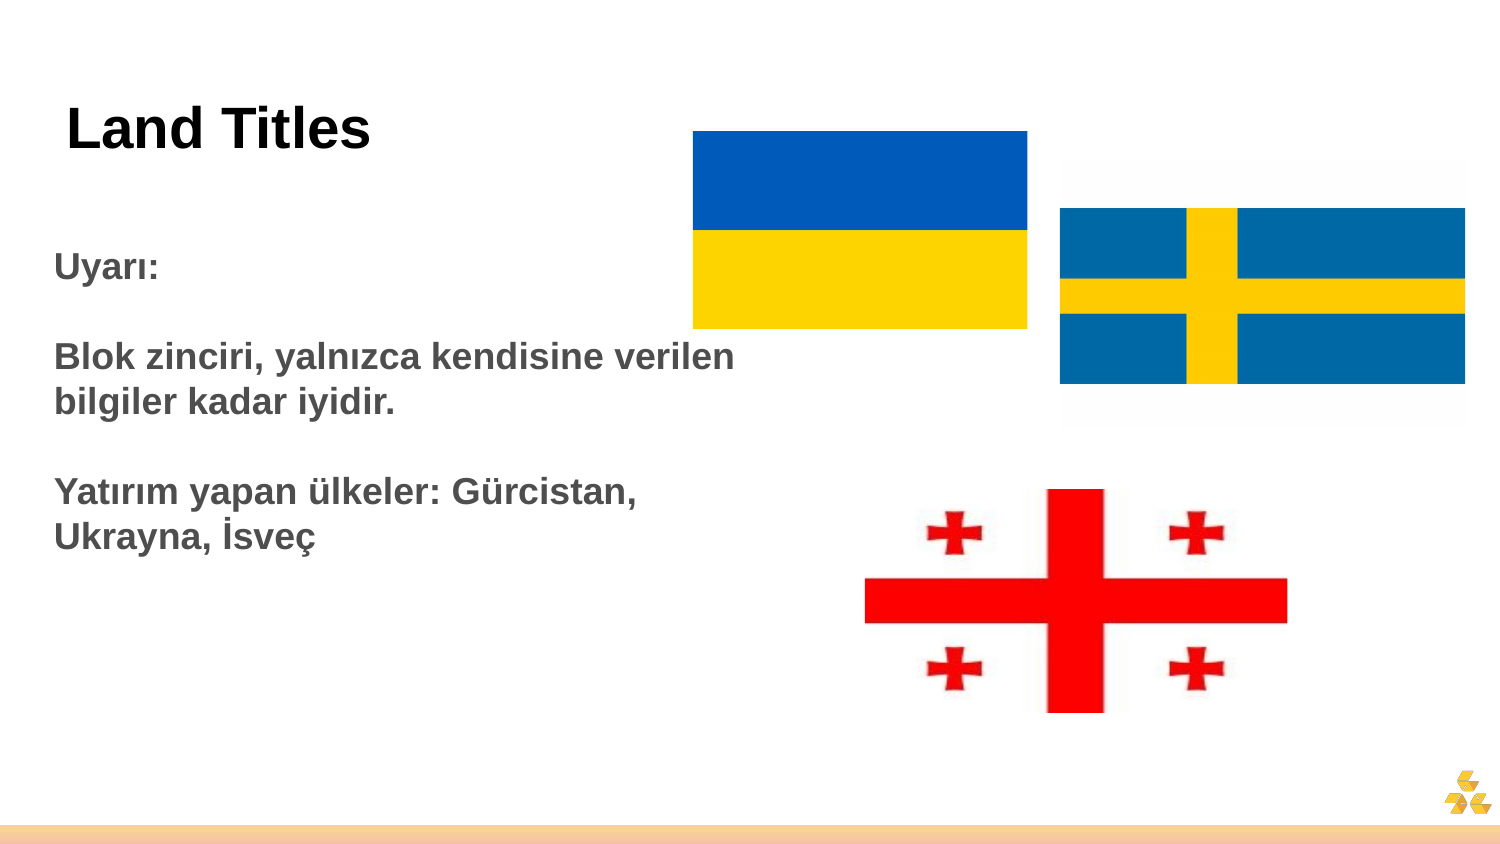

Land Titles

Uyarı:

Blok zinciri, yalnızca kendisine verilen bilgiler kadar iyidir.

Yatırım yapan ülkeler: Gürcistan, Ukrayna, İsveç